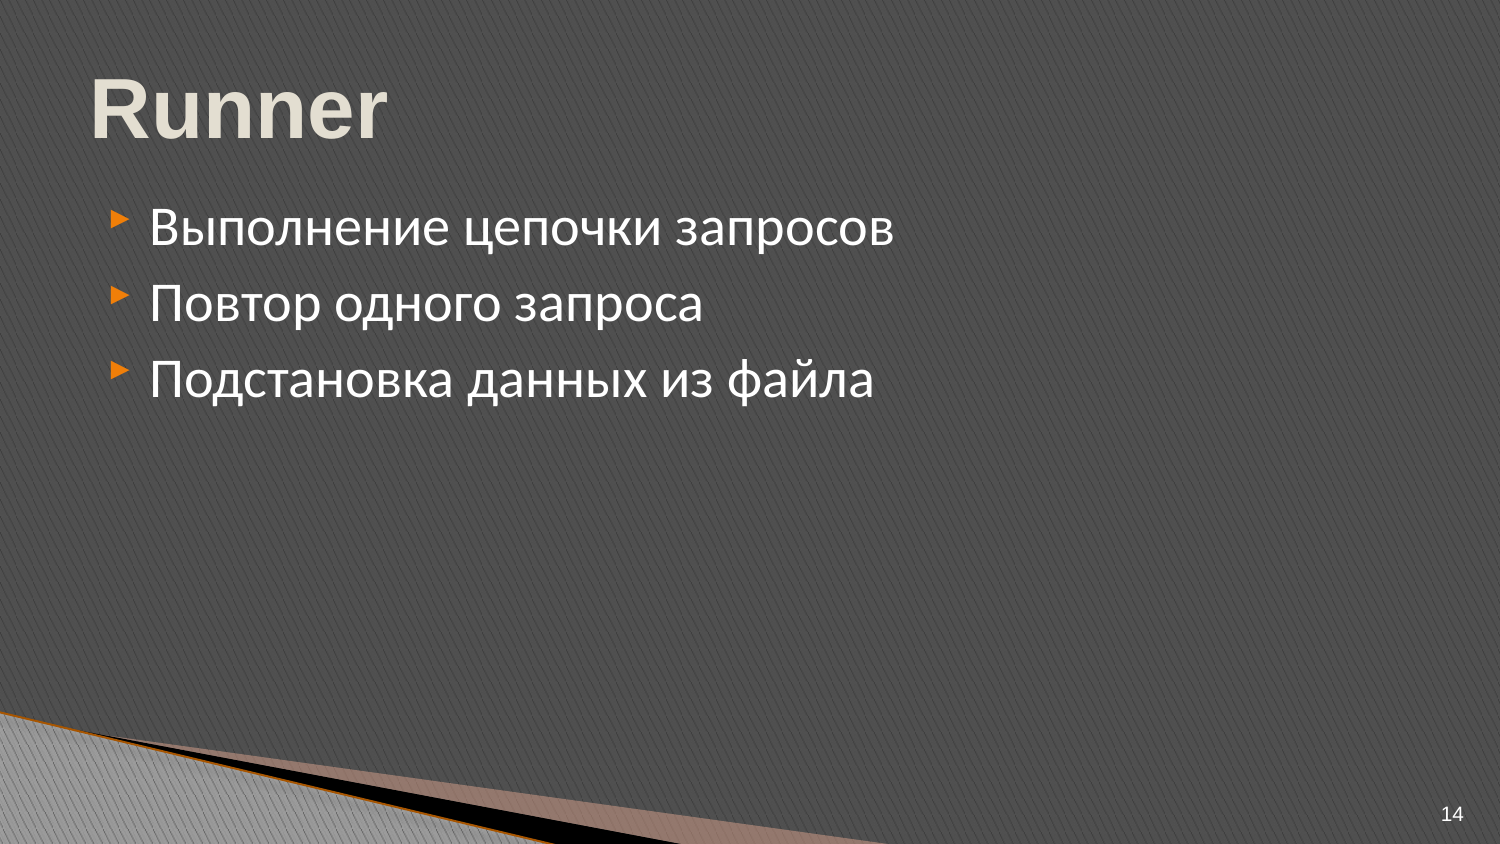

# Runner
Выполнение цепочки запросов
Повтор одного запроса
Подстановка данных из файла
14